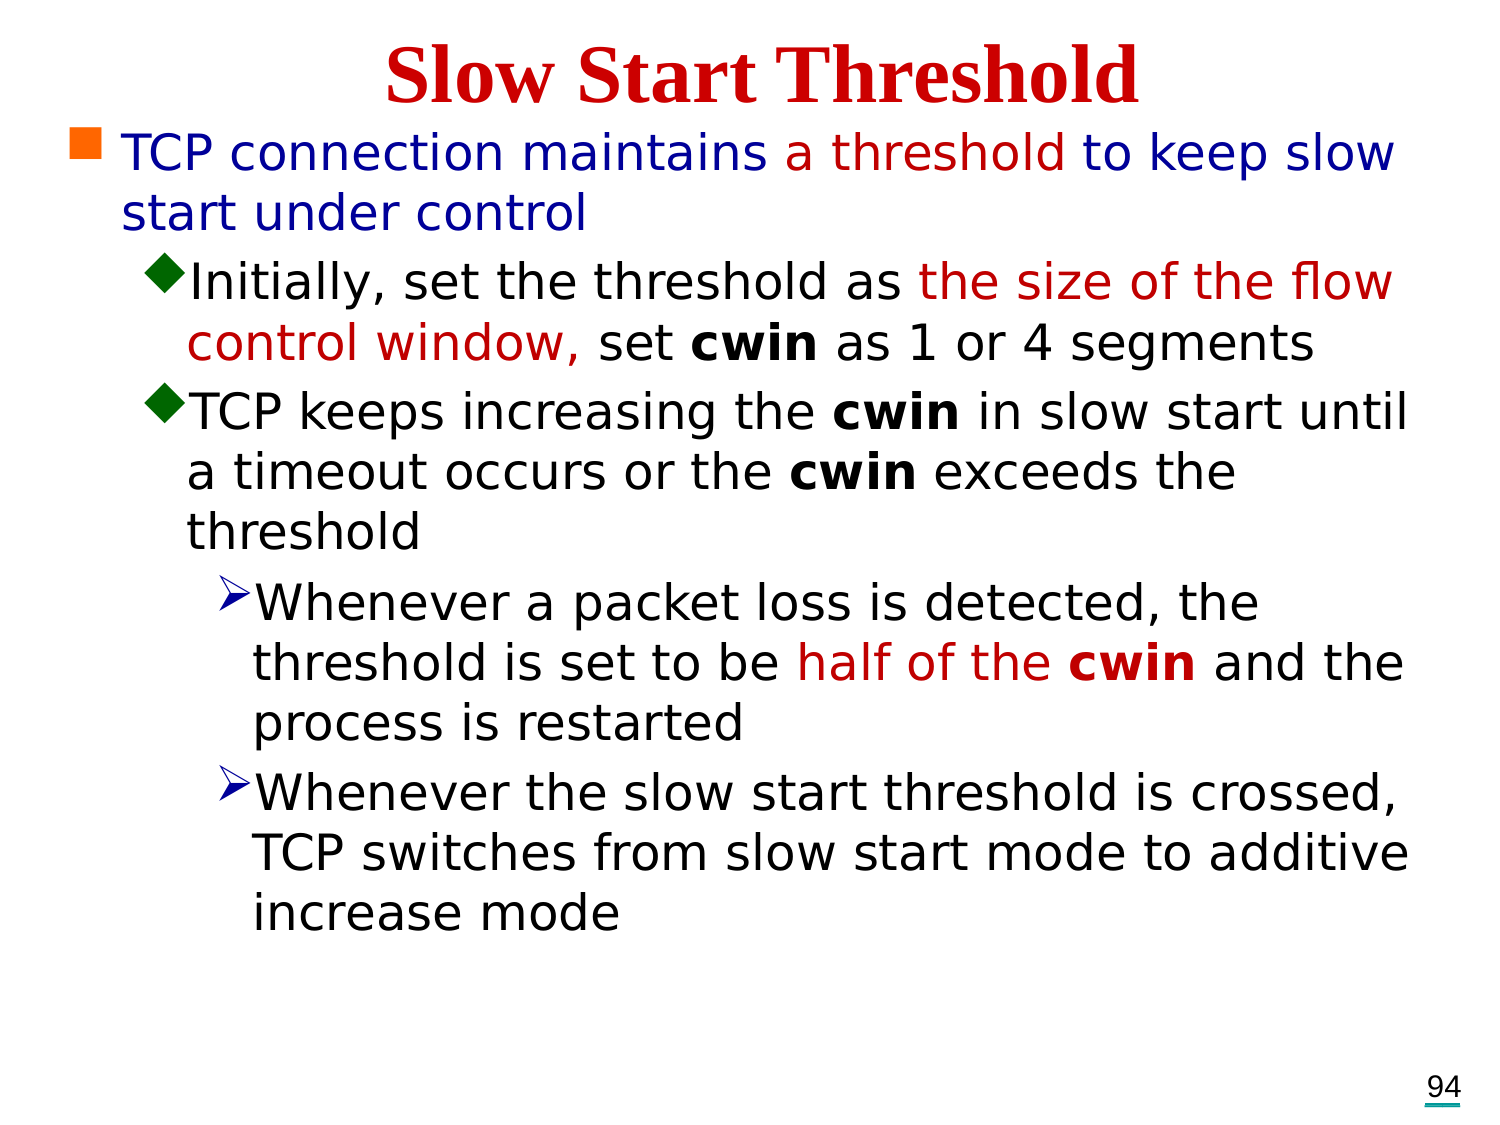

# Slow Start Threshold
TCP connection maintains a threshold to keep slow start under control
Initially, set the threshold as the size of the flow control window, set cwin as 1 or 4 segments
TCP keeps increasing the cwin in slow start until a timeout occurs or the cwin exceeds the threshold
Whenever a packet loss is detected, the threshold is set to be half of the cwin and the process is restarted
Whenever the slow start threshold is crossed, TCP switches from slow start mode to additive increase mode